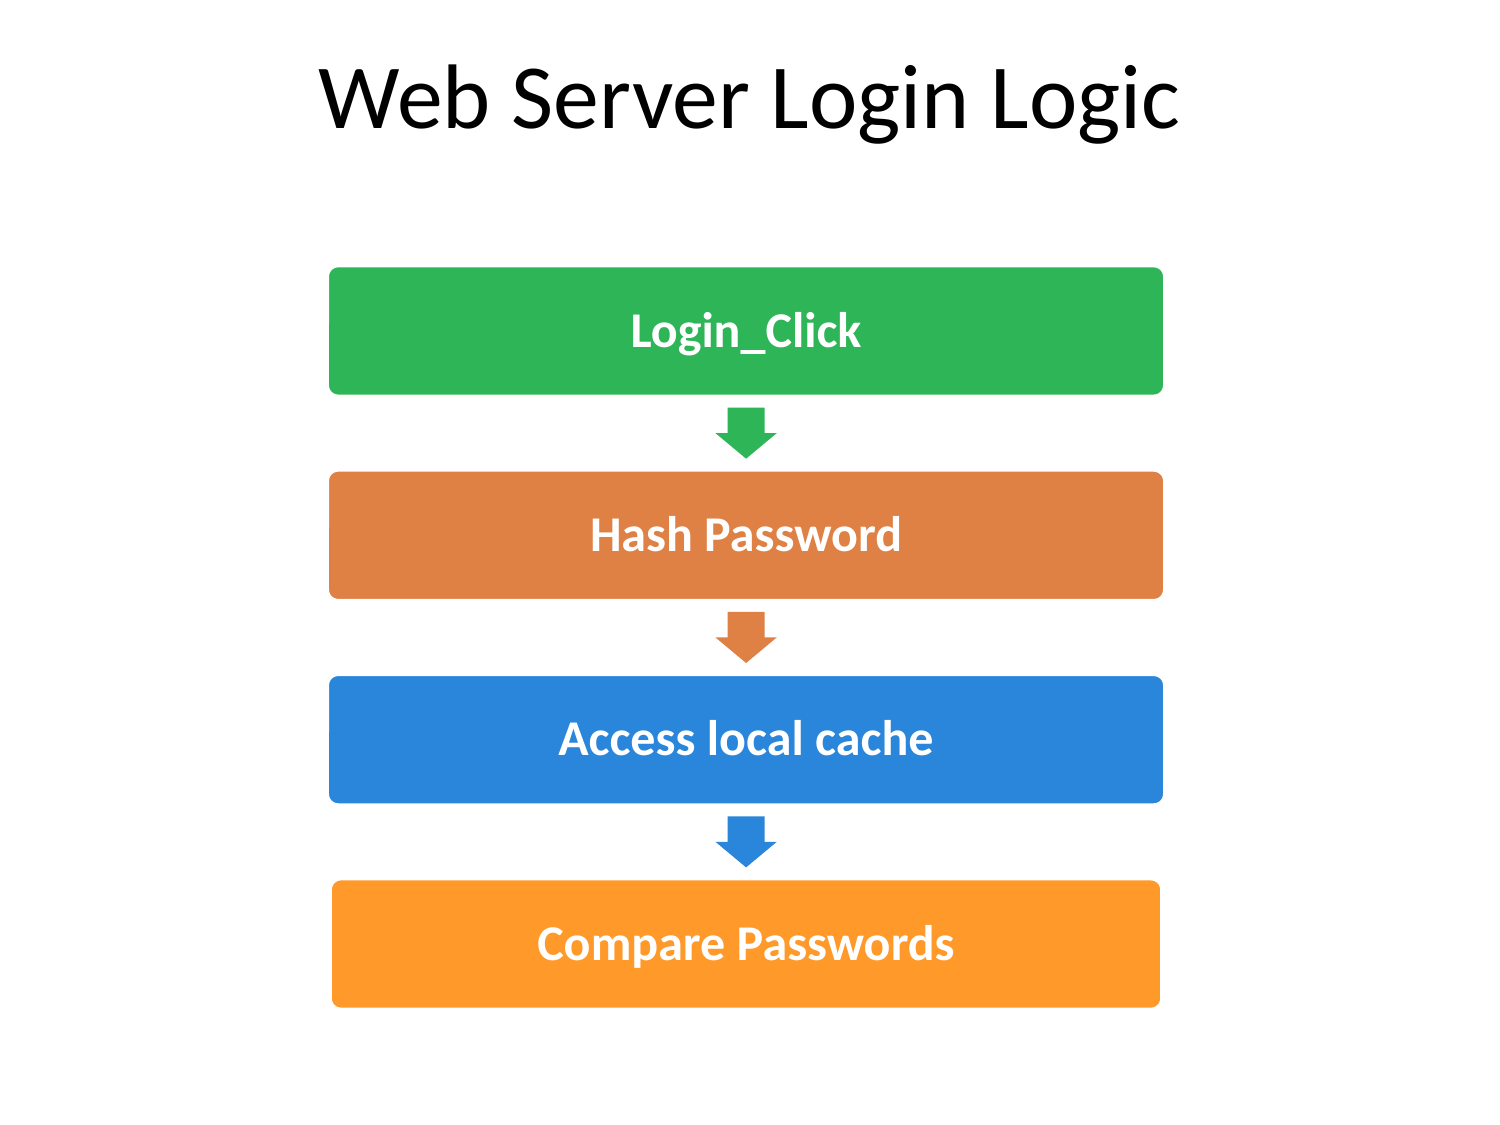

# Web Server Login Logic
Login_Click

Hash Password

Access local cache

Compare Passwords